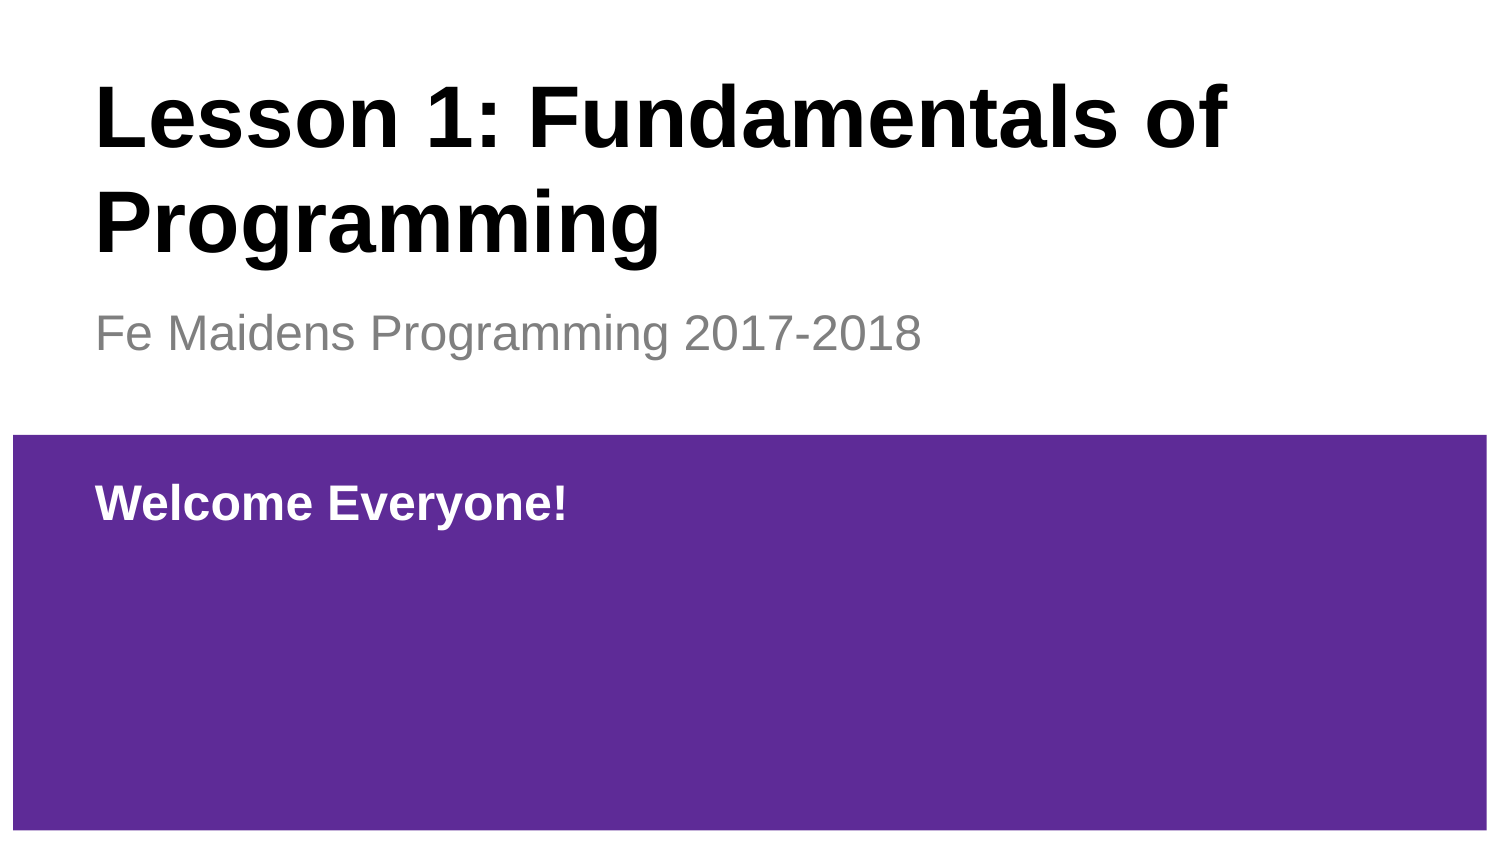

# Lesson 1: Fundamentals of Programming
Fe Maidens Programming 2017-2018
Welcome Everyone!